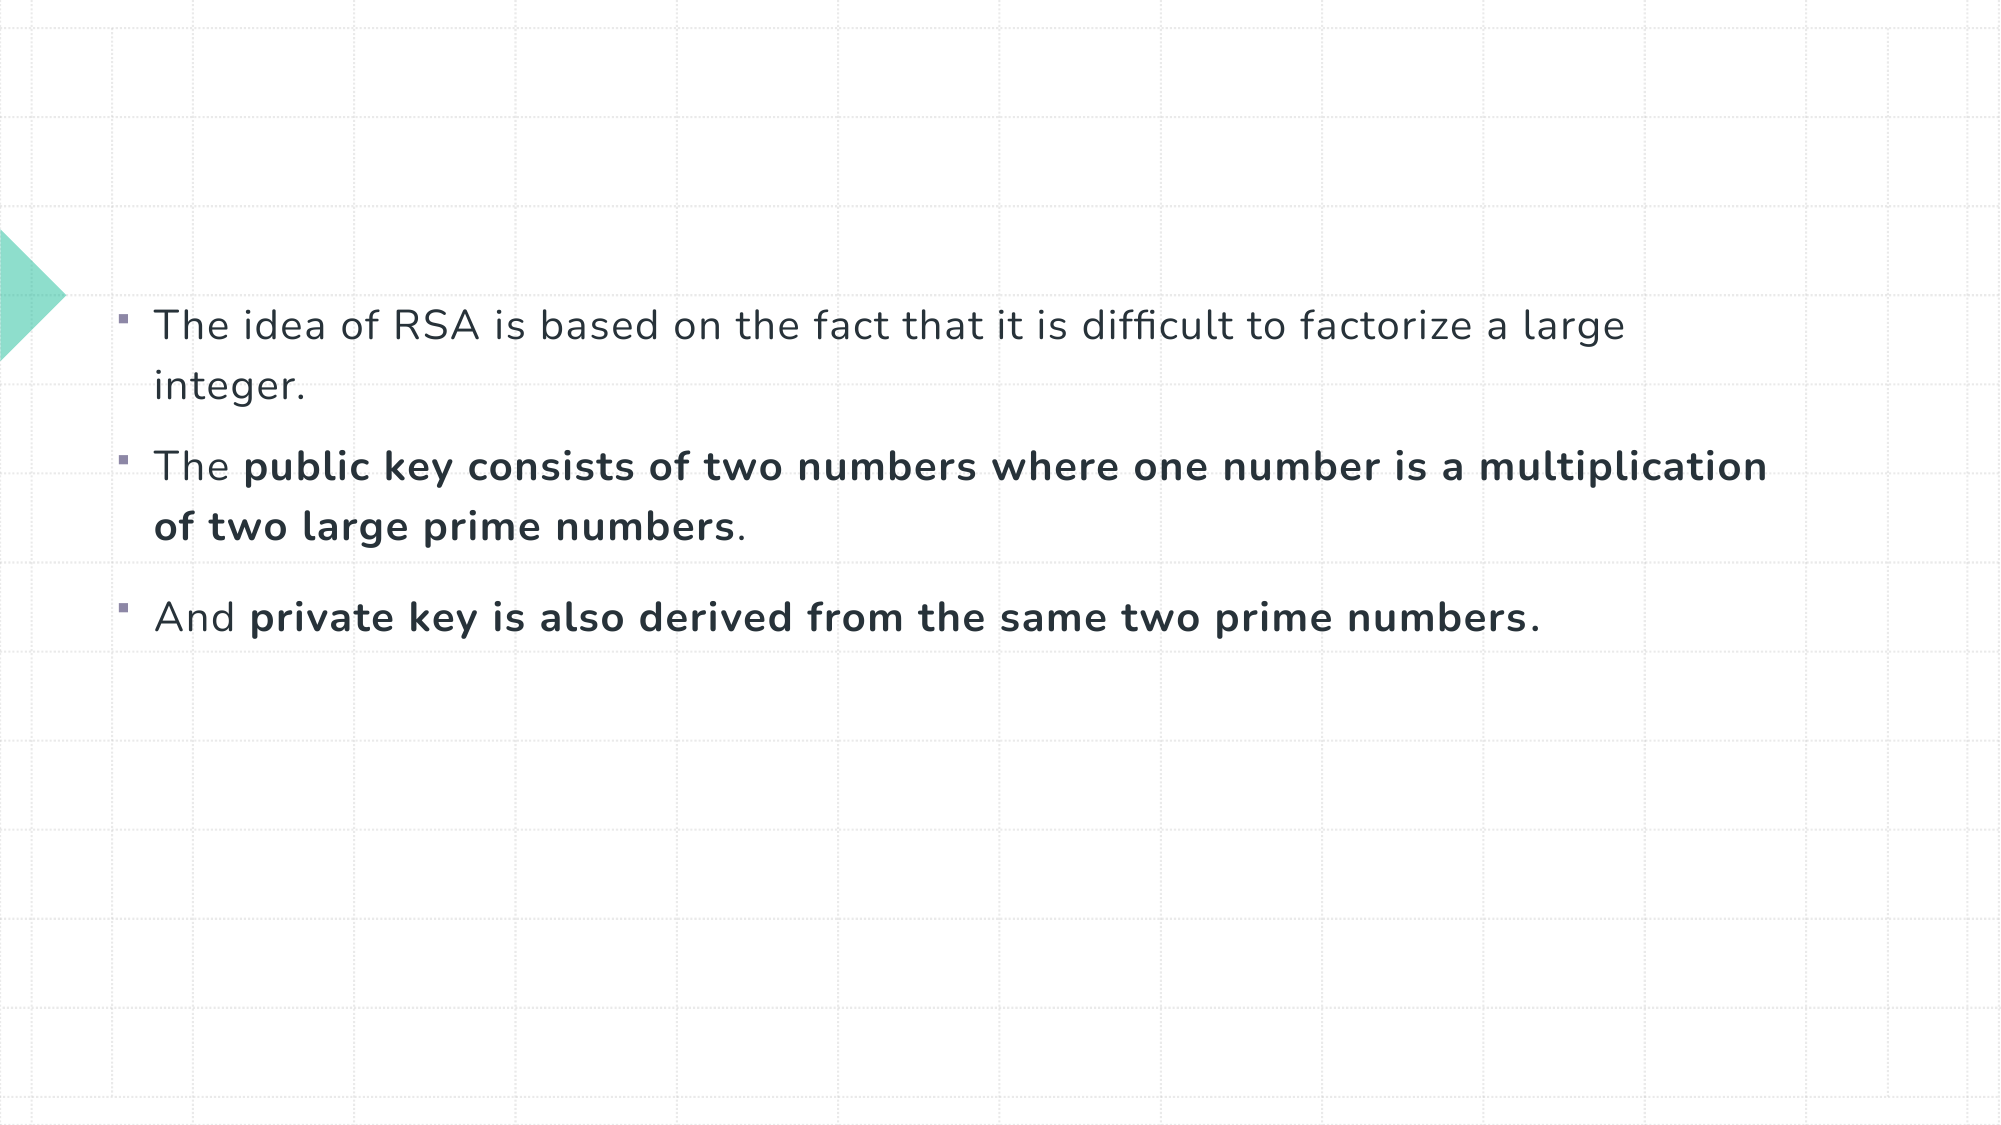

The idea of RSA is based on the fact that it is difficult to factorize a large integer.
The public key consists of two numbers where one number is a multiplication of two large prime numbers.
And private key is also derived from the same two prime numbers.